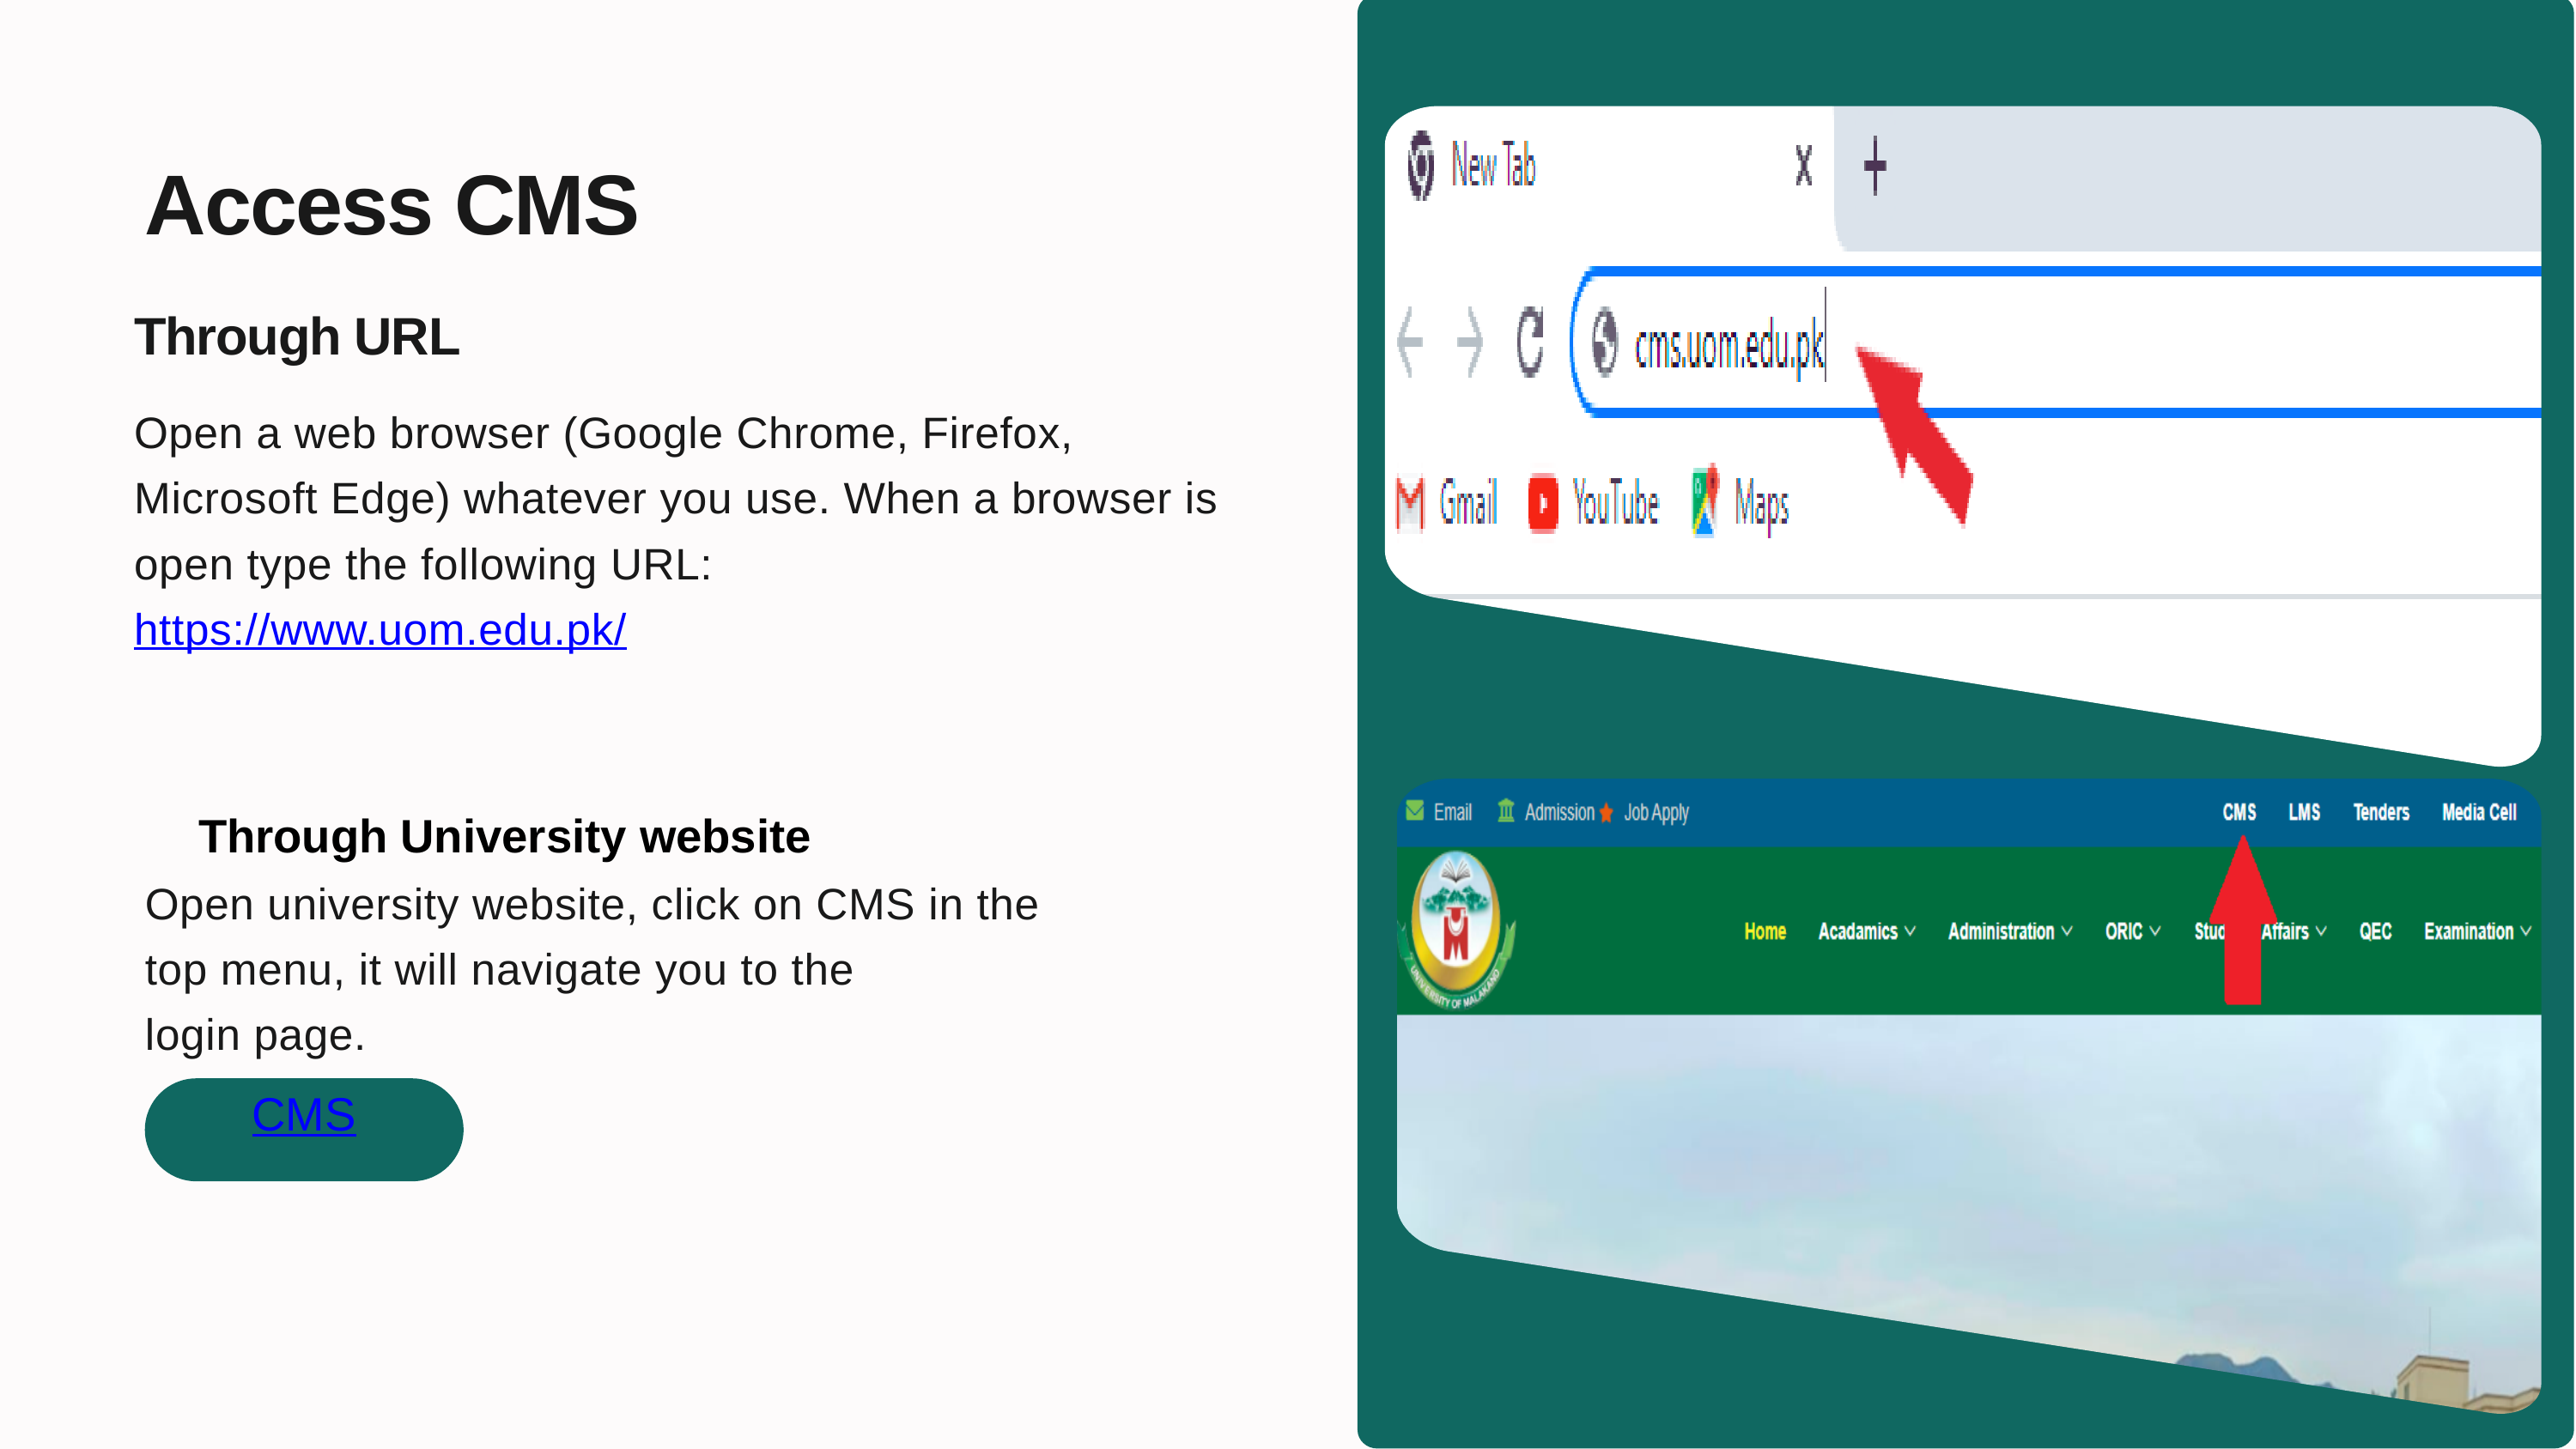

Access CMS
Through URL

Open a web browser (Google Chrome, Firefox,        Microsoft Edge) whatever you use. When a browser is  open type the following URL:
https://www.uom.edu.pk/

Through University website

Open university website, click on CMS in the
top menu, it will navigate you to the
login page.

CMS